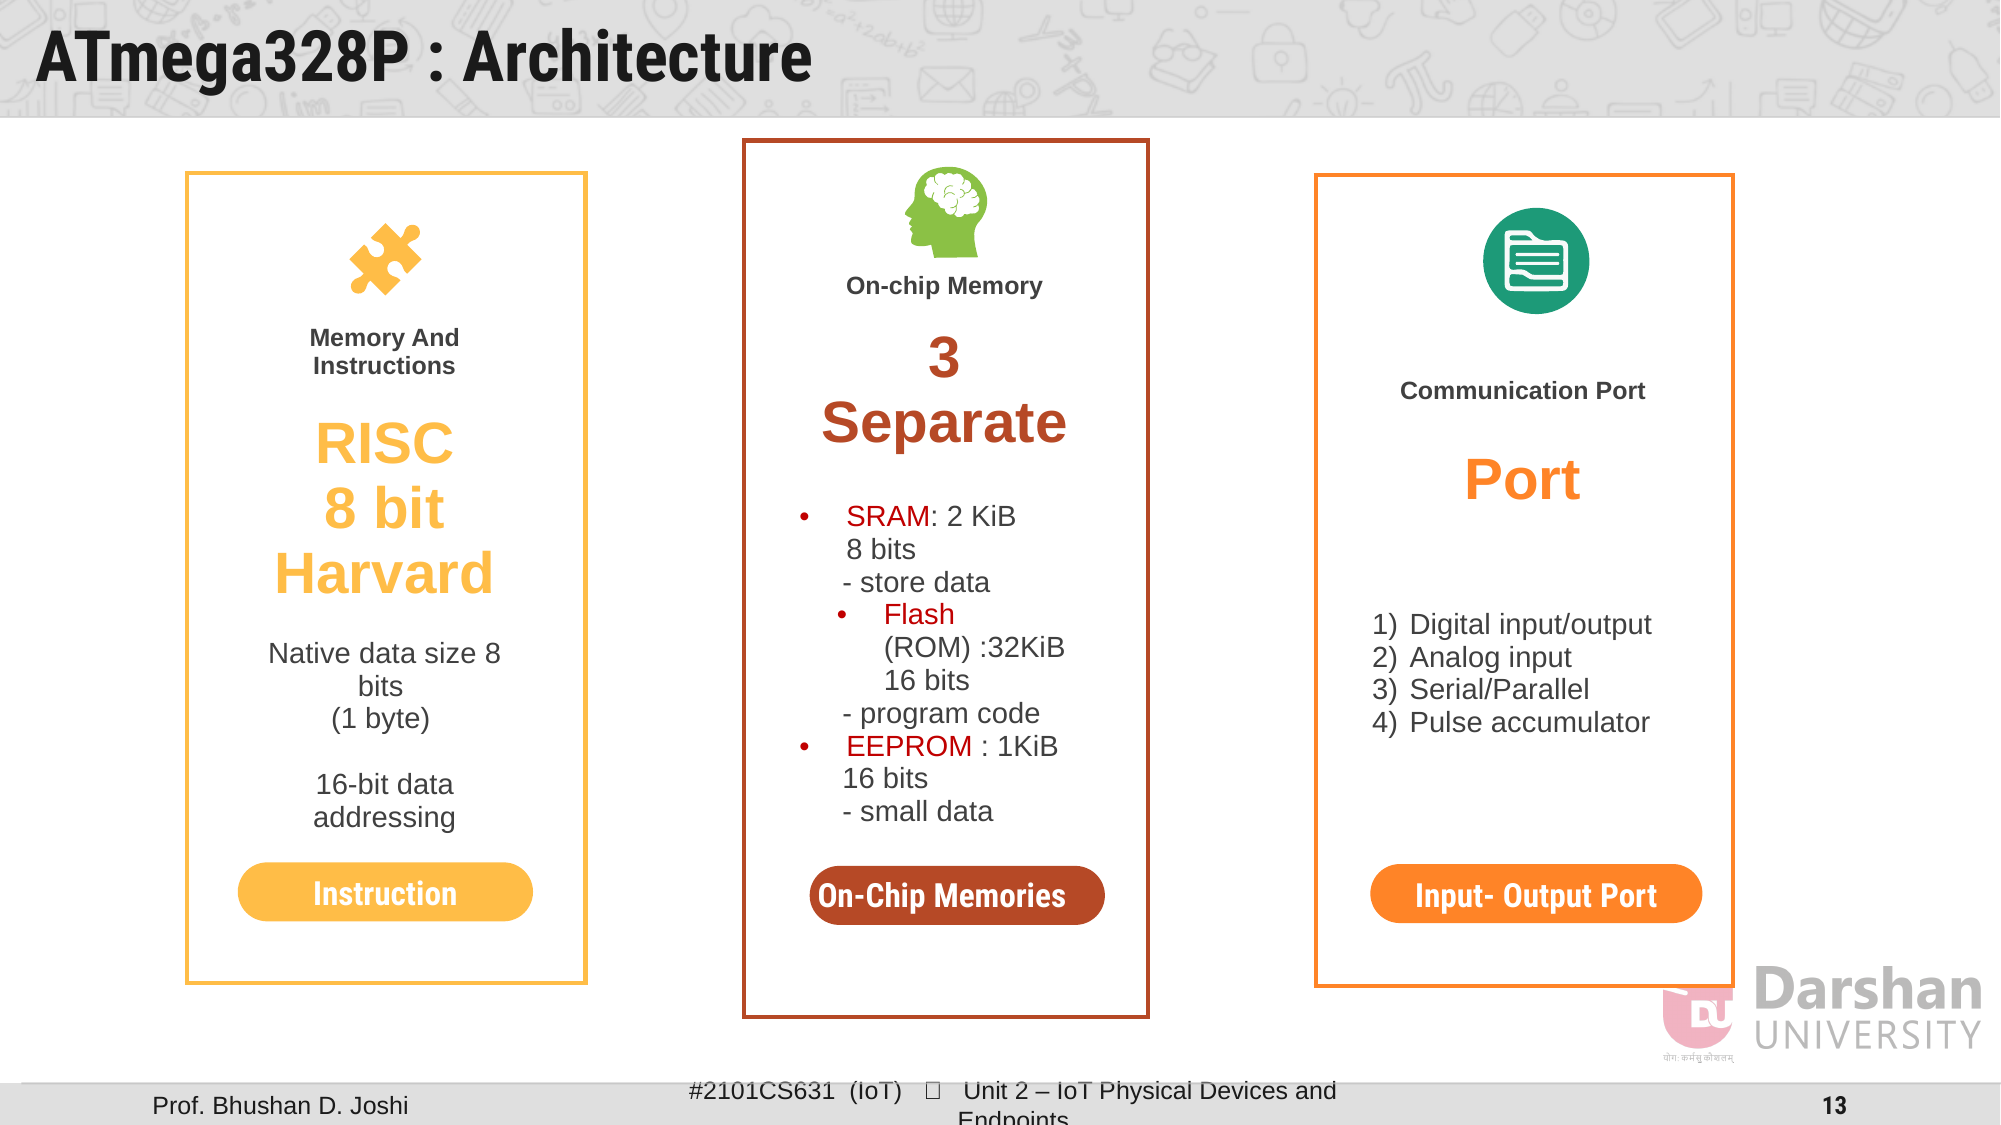

# ATmega328P : Architecture
|  |  |  |
| --- | --- | --- |
|  | On-chip Memory |  |
|  | 3 Separate |  |
|  | SRAM: 2 KiB 8 bits - store data Flash (ROM) :32KiB 16 bits - program code EEPROM : 1KiB 16 bits - small data |  |
|  |  |  |
|  |  |  |

|  |  |  |
| --- | --- | --- |
|  | Memory And Instructions |  |
|  | RISC 8 bit Harvard |  |
|  | Native data size 8 bits (1 byte) 16-bit data addressing |  |
|  |  |  |
|  |  |  |
|  |  |  |
| --- | --- | --- |
|  | Communication Port |  |
|  | Port |  |
|  | Digital input/output Analog input Serial/Parallel Pulse accumulator |  |
|  |  |  |
|  |  |  |

Instruction

Input- Output Port
On-Chip Memories